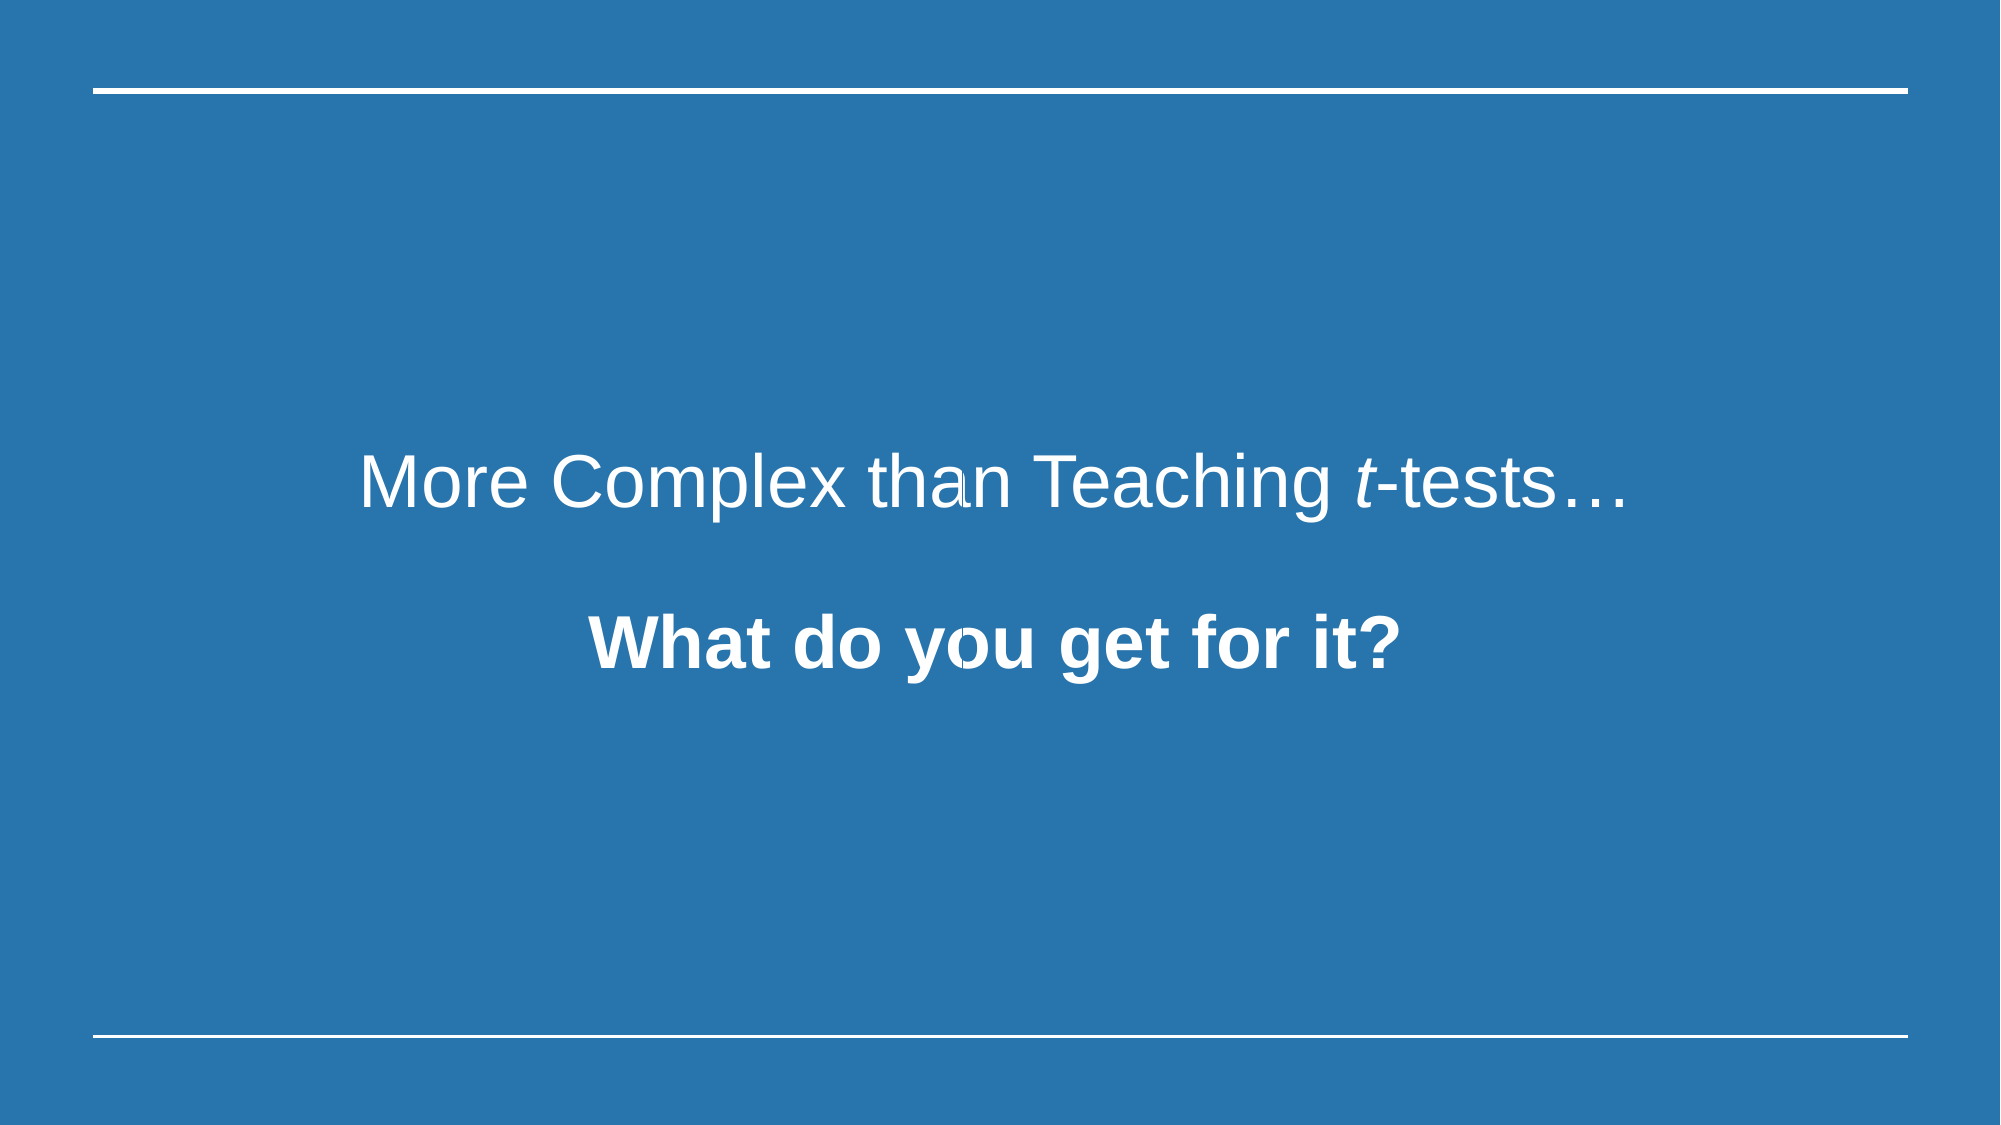

# More Complex than Teaching t-tests… What do you get for it?